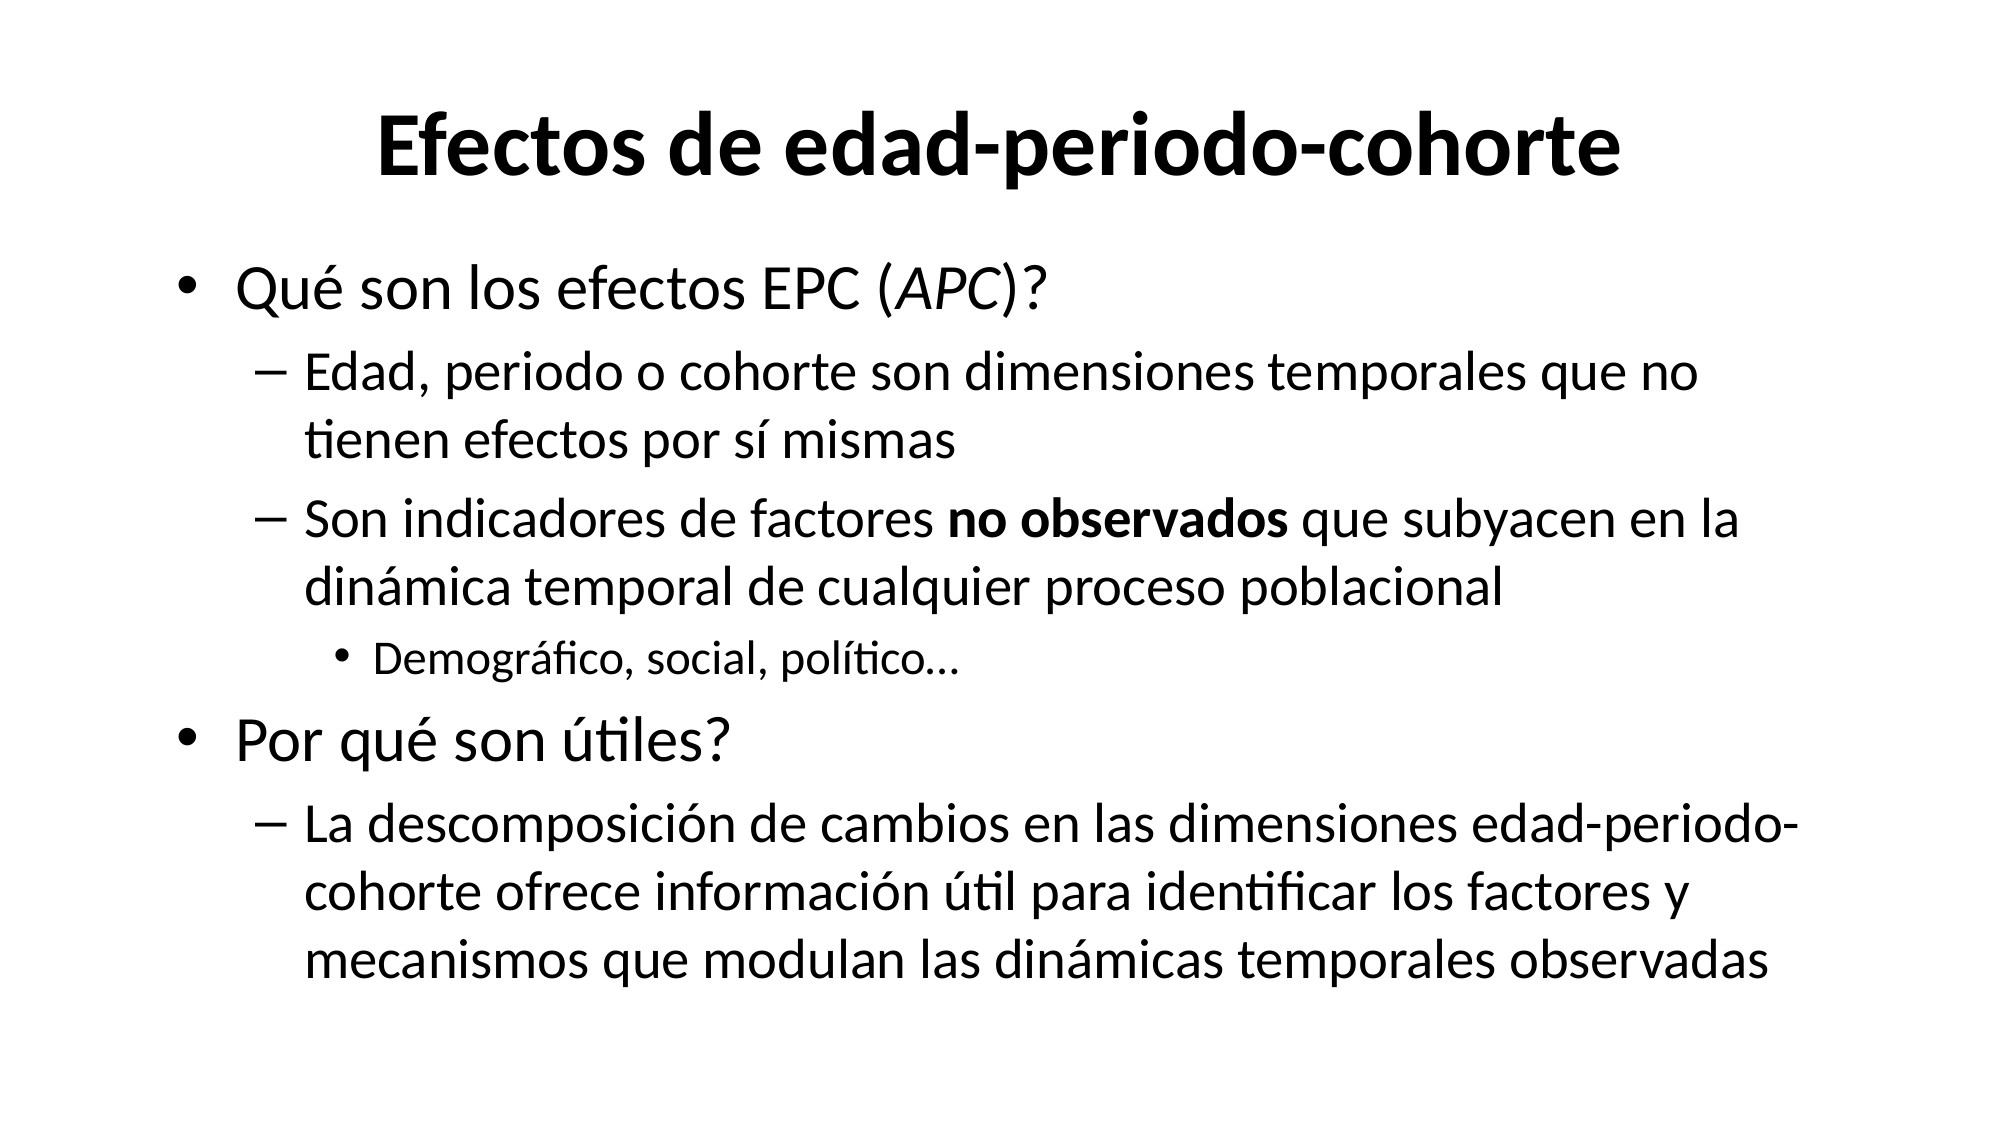

# Efectos de edad-periodo-cohorte
Qué son los efectos EPC (APC)?
Edad, periodo o cohorte son dimensiones temporales que no tienen efectos por sí mismas
Son indicadores de factores no observados que subyacen en la dinámica temporal de cualquier proceso poblacional
Demográfico, social, político…
Por qué son útiles?
La descomposición de cambios en las dimensiones edad-periodo-cohorte ofrece información útil para identificar los factores y mecanismos que modulan las dinámicas temporales observadas